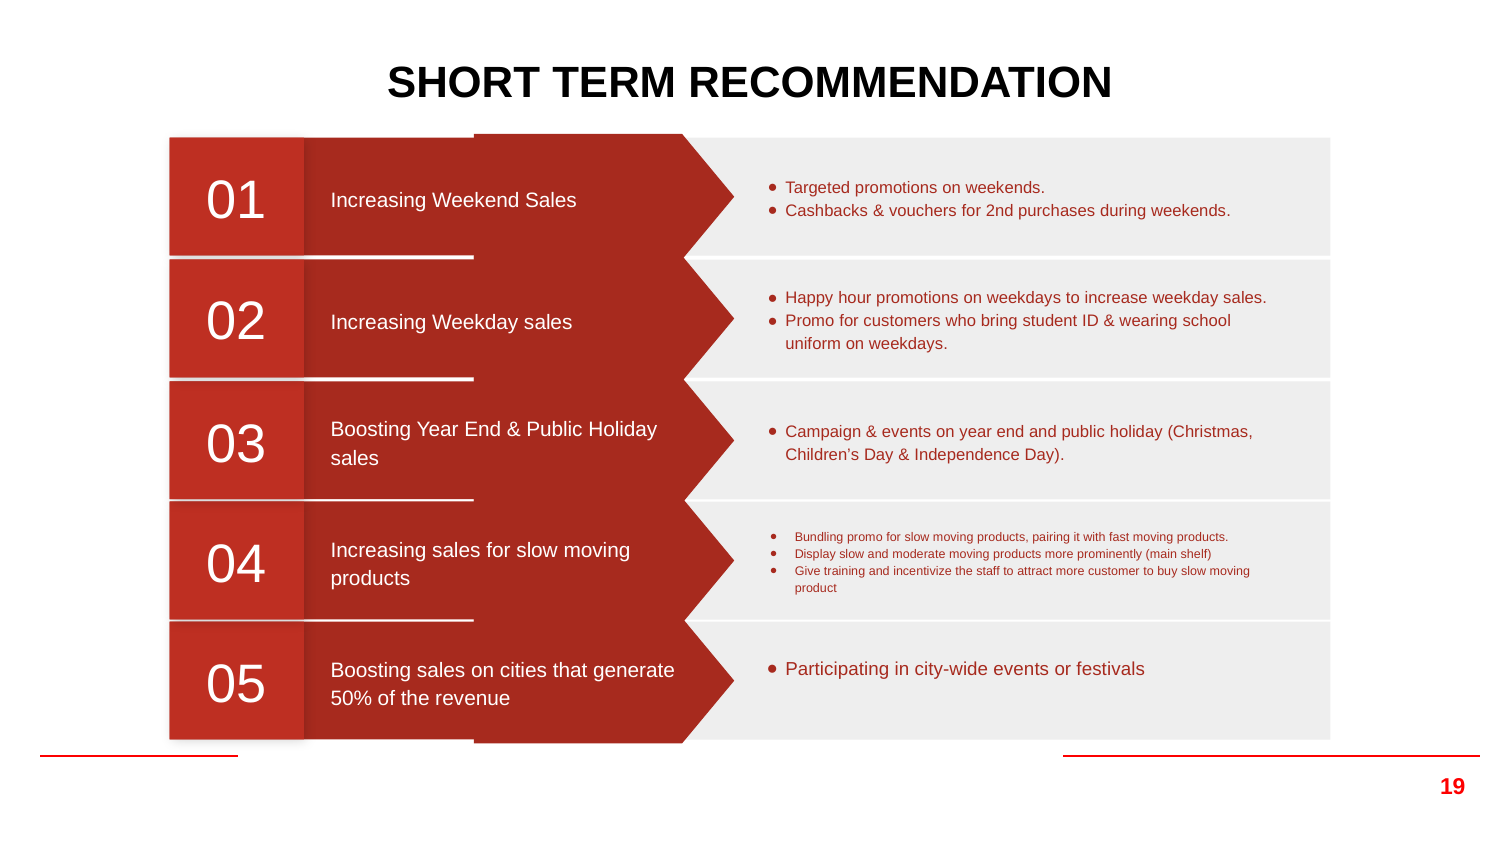

SHORT TERM RECOMMENDATION

01

Targeted promotions on weekends.
Cashbacks & vouchers for 2nd purchases during weekends.
Increasing Weekend Sales

02

Happy hour promotions on weekdays to increase weekday sales.
Promo for customers who bring student ID & wearing school uniform on weekdays.
Increasing Weekday sales

03

Campaign & events on year end and public holiday (Christmas, Children’s Day & Independence Day).
Boosting Year End & Public Holiday sales

04

Bundling promo for slow moving products, pairing it with fast moving products.
Display slow and moderate moving products more prominently (main shelf)
Give training and incentivize the staff to attract more customer to buy slow moving product
Increasing sales for slow moving products

05

Participating in city-wide events or festivals

Boosting sales on cities that generate 50% of the revenue